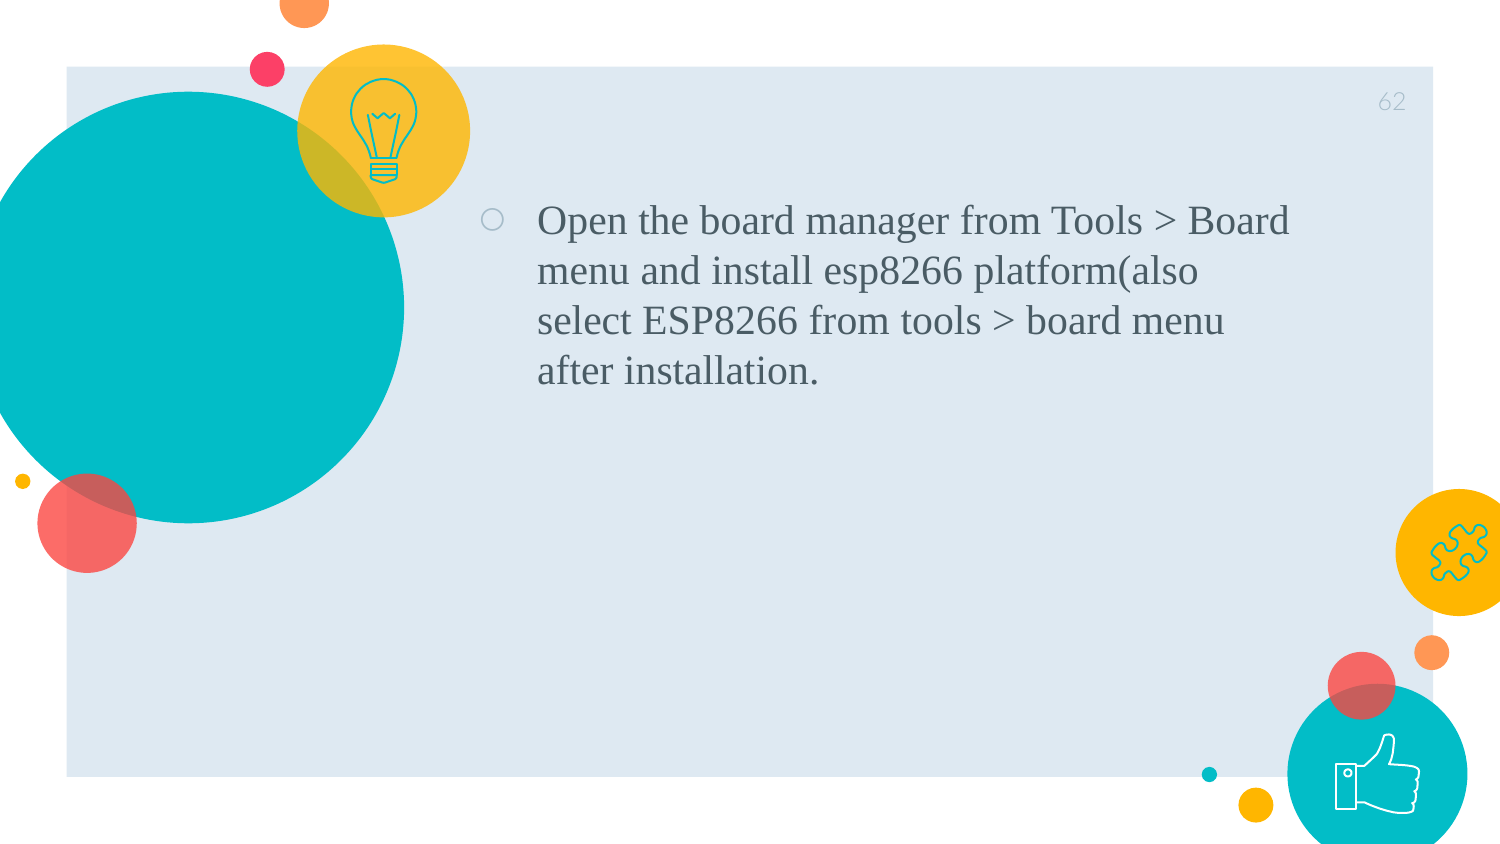

62
Open the board manager from Tools > Board menu and install esp8266 platform(also select ESP8266 from tools > board menu after installation.